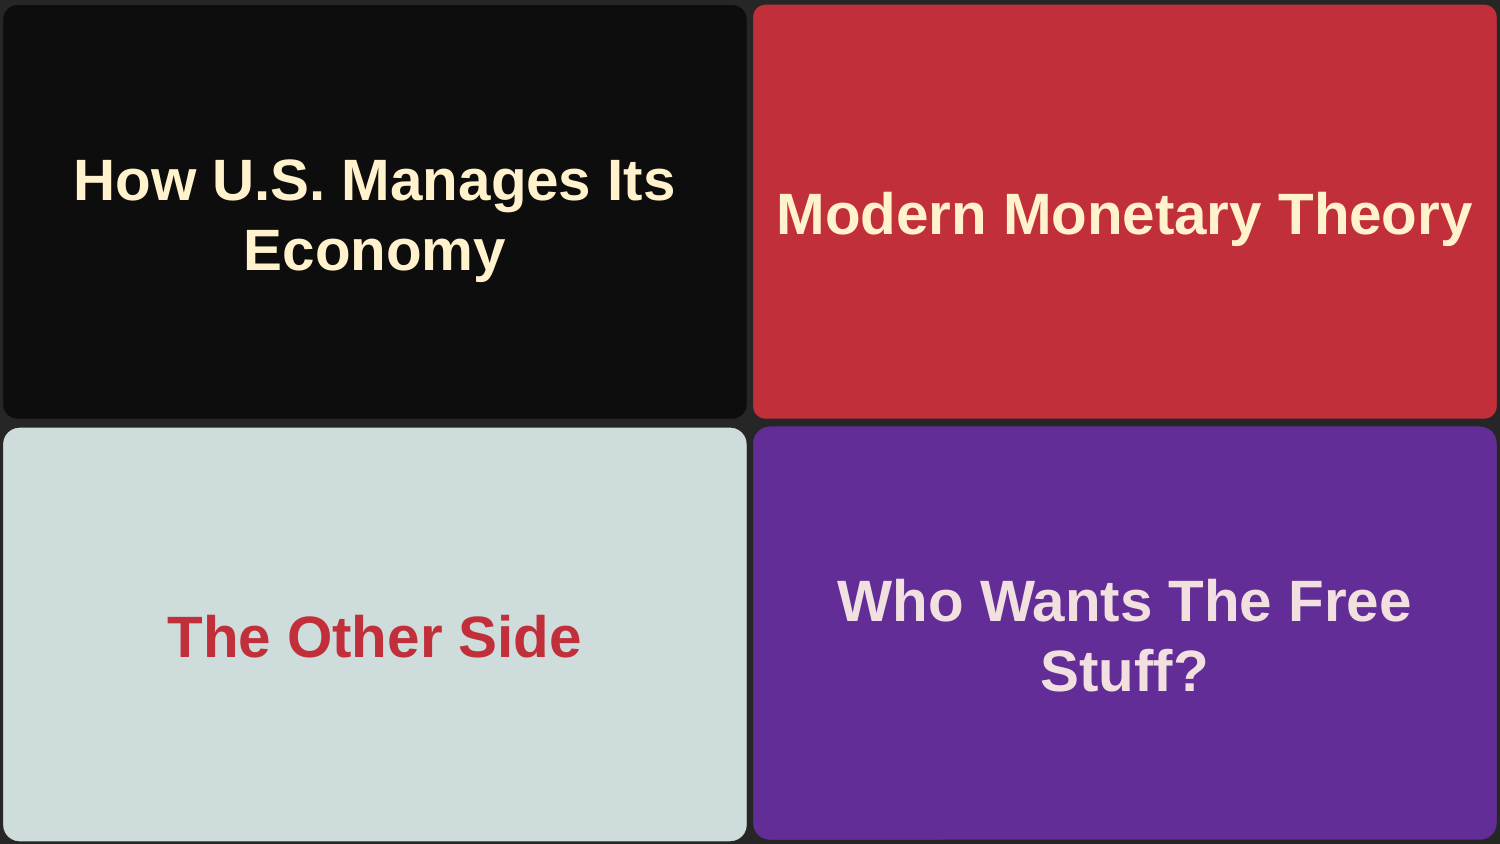

Modern Monetary Theory
How U.S. Manages Its Economy
Who Wants The Free Stuff?
The Other Side